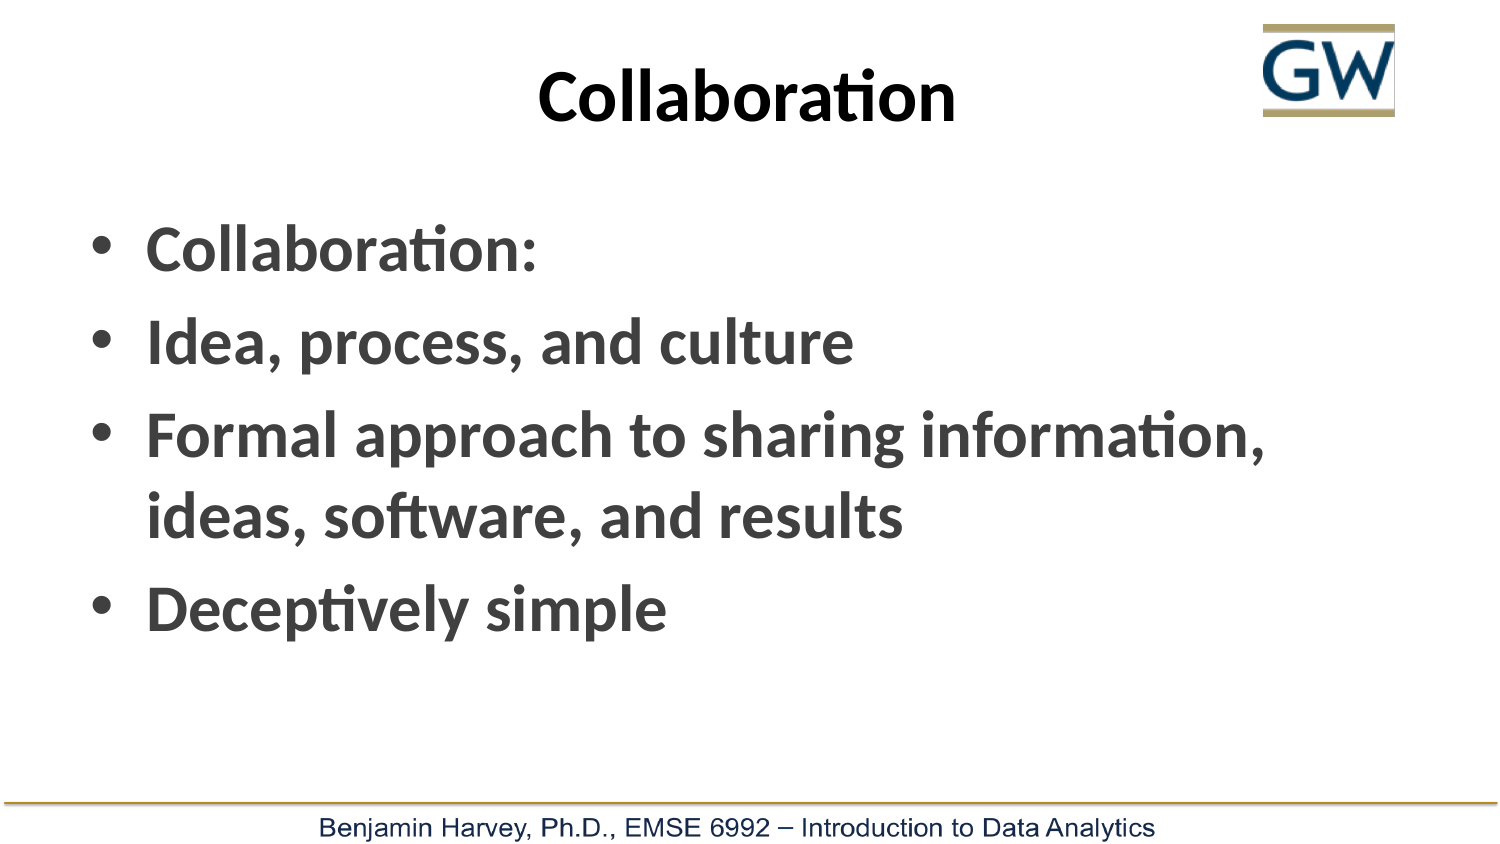

#
Collaboration
Collaboration:
Idea, process, and culture
Formal approach to sharing information, ideas, software, and results
Deceptively simple